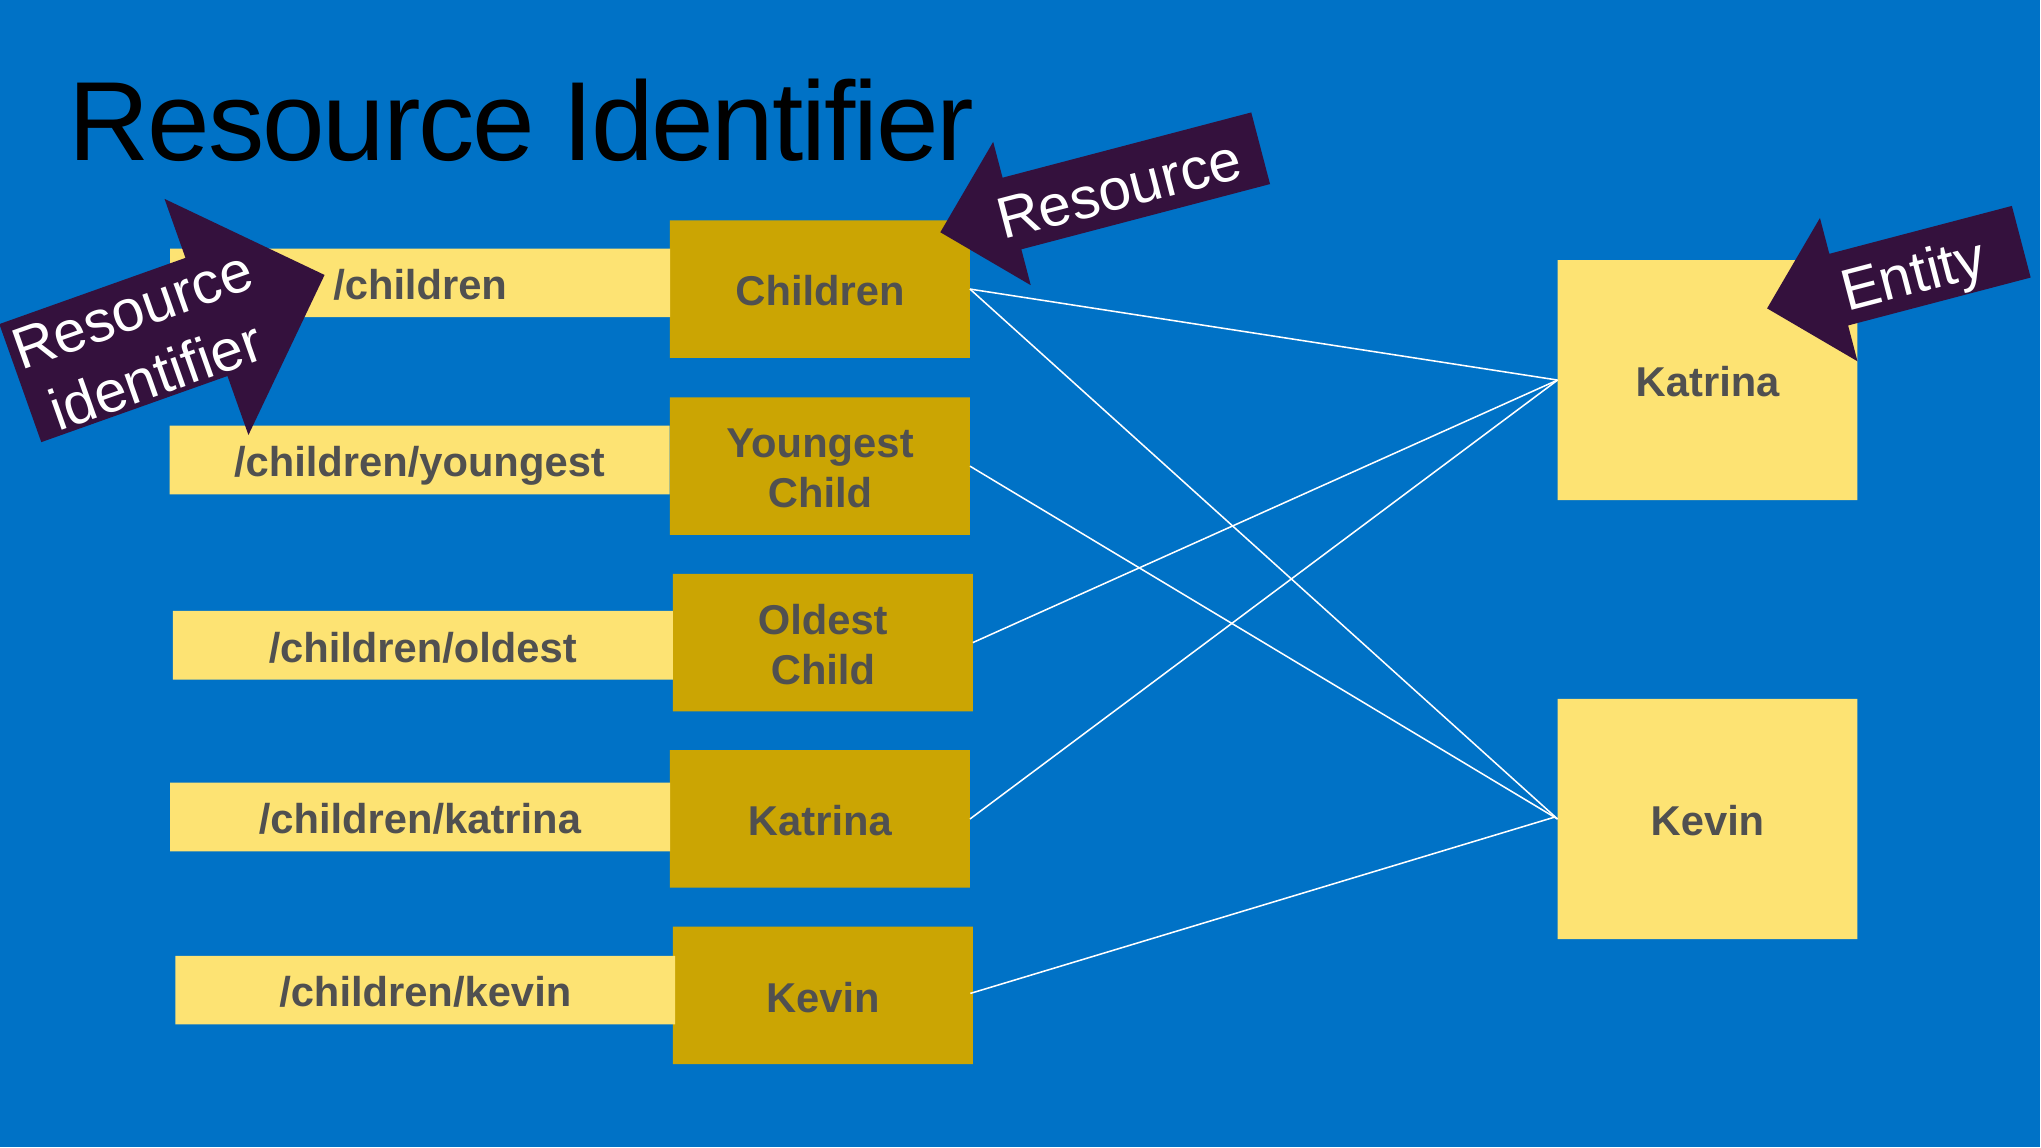

# Resource Identifier
Resource
Entity
Resource identifier
Children
/children
Katrina
Youngest
Child
/children/youngest
Oldest
Child
/children/oldest
Kevin
Katrina
/children/katrina
Kevin
/children/kevin